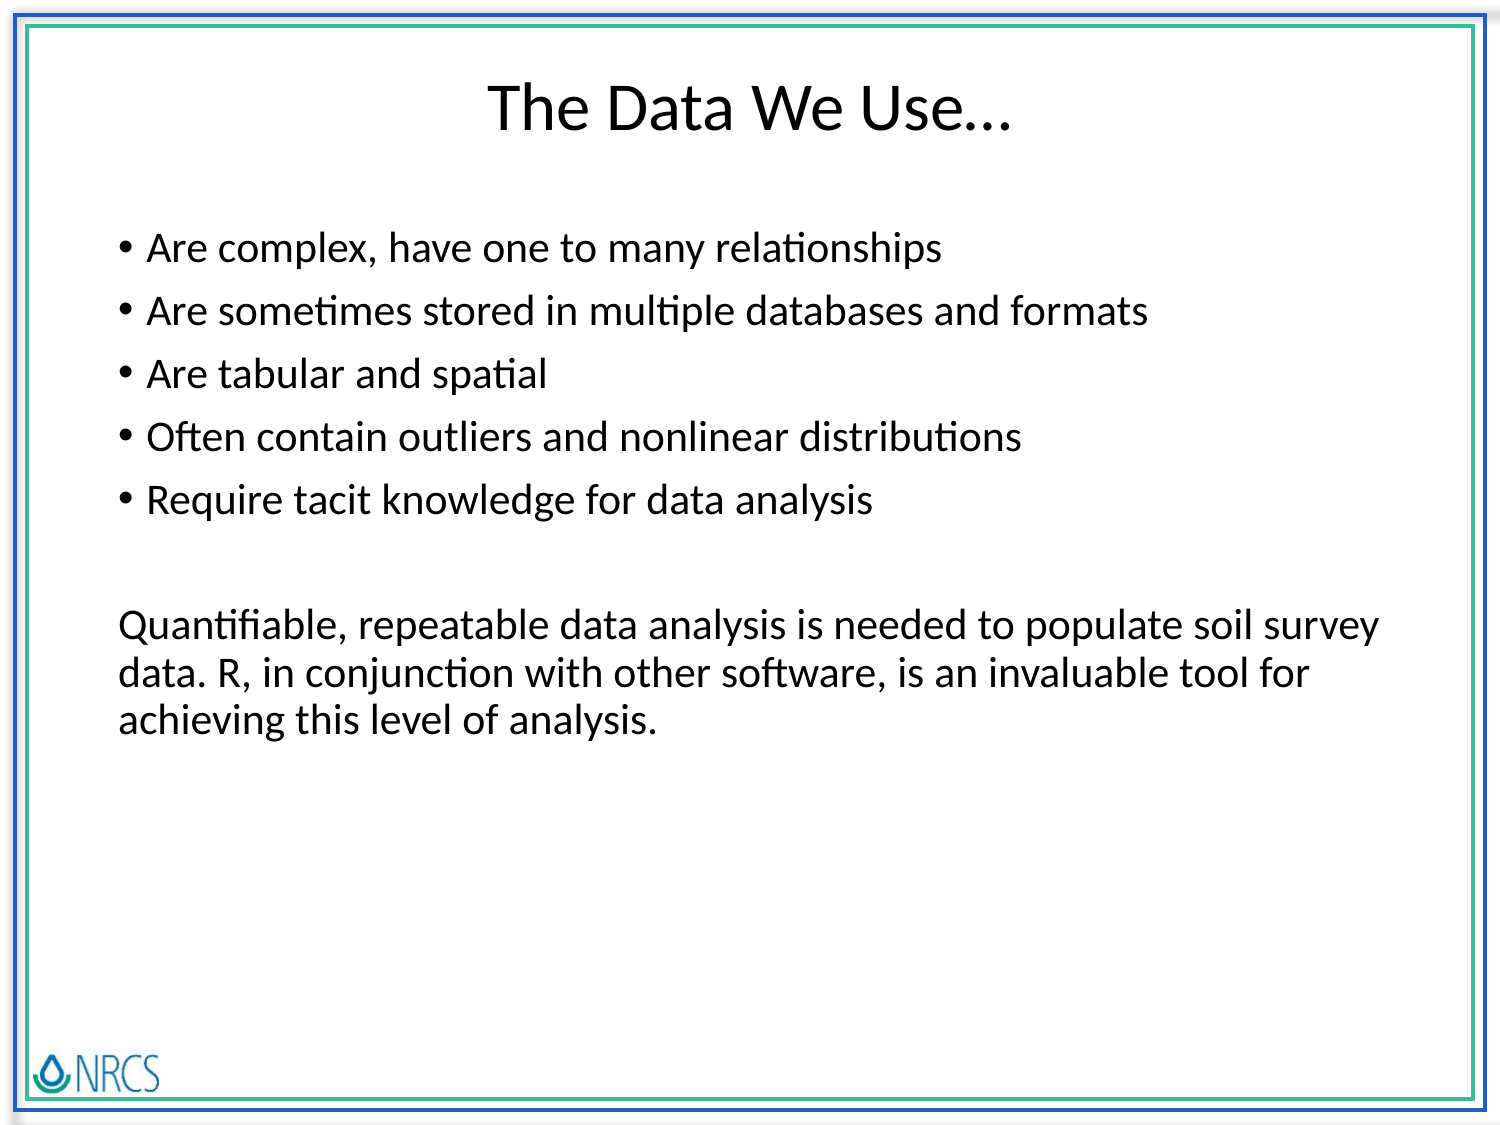

# The Data We Use…
Are complex, have one to many relationships
Are sometimes stored in multiple databases and formats
Are tabular and spatial
Often contain outliers and nonlinear distributions
Require tacit knowledge for data analysis

Quantifiable, repeatable data analysis is needed to populate soil survey data. R, in conjunction with other software, is an invaluable tool for achieving this level of analysis.